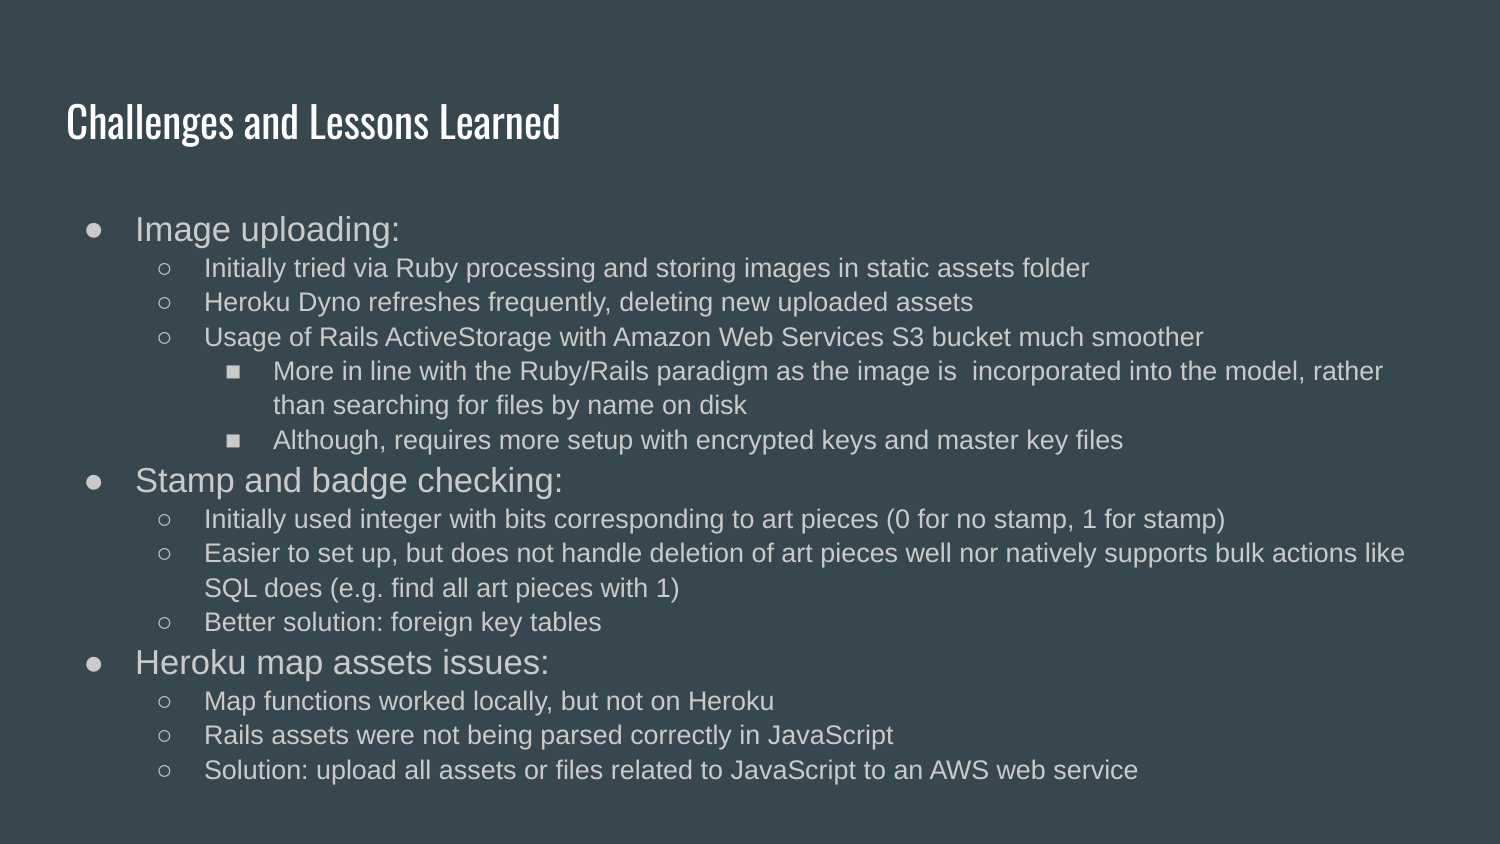

# Challenges and Lessons Learned
Image uploading:
Initially tried via Ruby processing and storing images in static assets folder
Heroku Dyno refreshes frequently, deleting new uploaded assets
Usage of Rails ActiveStorage with Amazon Web Services S3 bucket much smoother
More in line with the Ruby/Rails paradigm as the image is  incorporated into the model, rather than searching for files by name on disk
Although, requires more setup with encrypted keys and master key files
Stamp and badge checking:
Initially used integer with bits corresponding to art pieces (0 for no stamp, 1 for stamp)
Easier to set up, but does not handle deletion of art pieces well nor natively supports bulk actions like SQL does (e.g. find all art pieces with 1)
Better solution: foreign key tables
Heroku map assets issues:
Map functions worked locally, but not on Heroku
Rails assets were not being parsed correctly in JavaScript
Solution: upload all assets or files related to JavaScript to an AWS web service